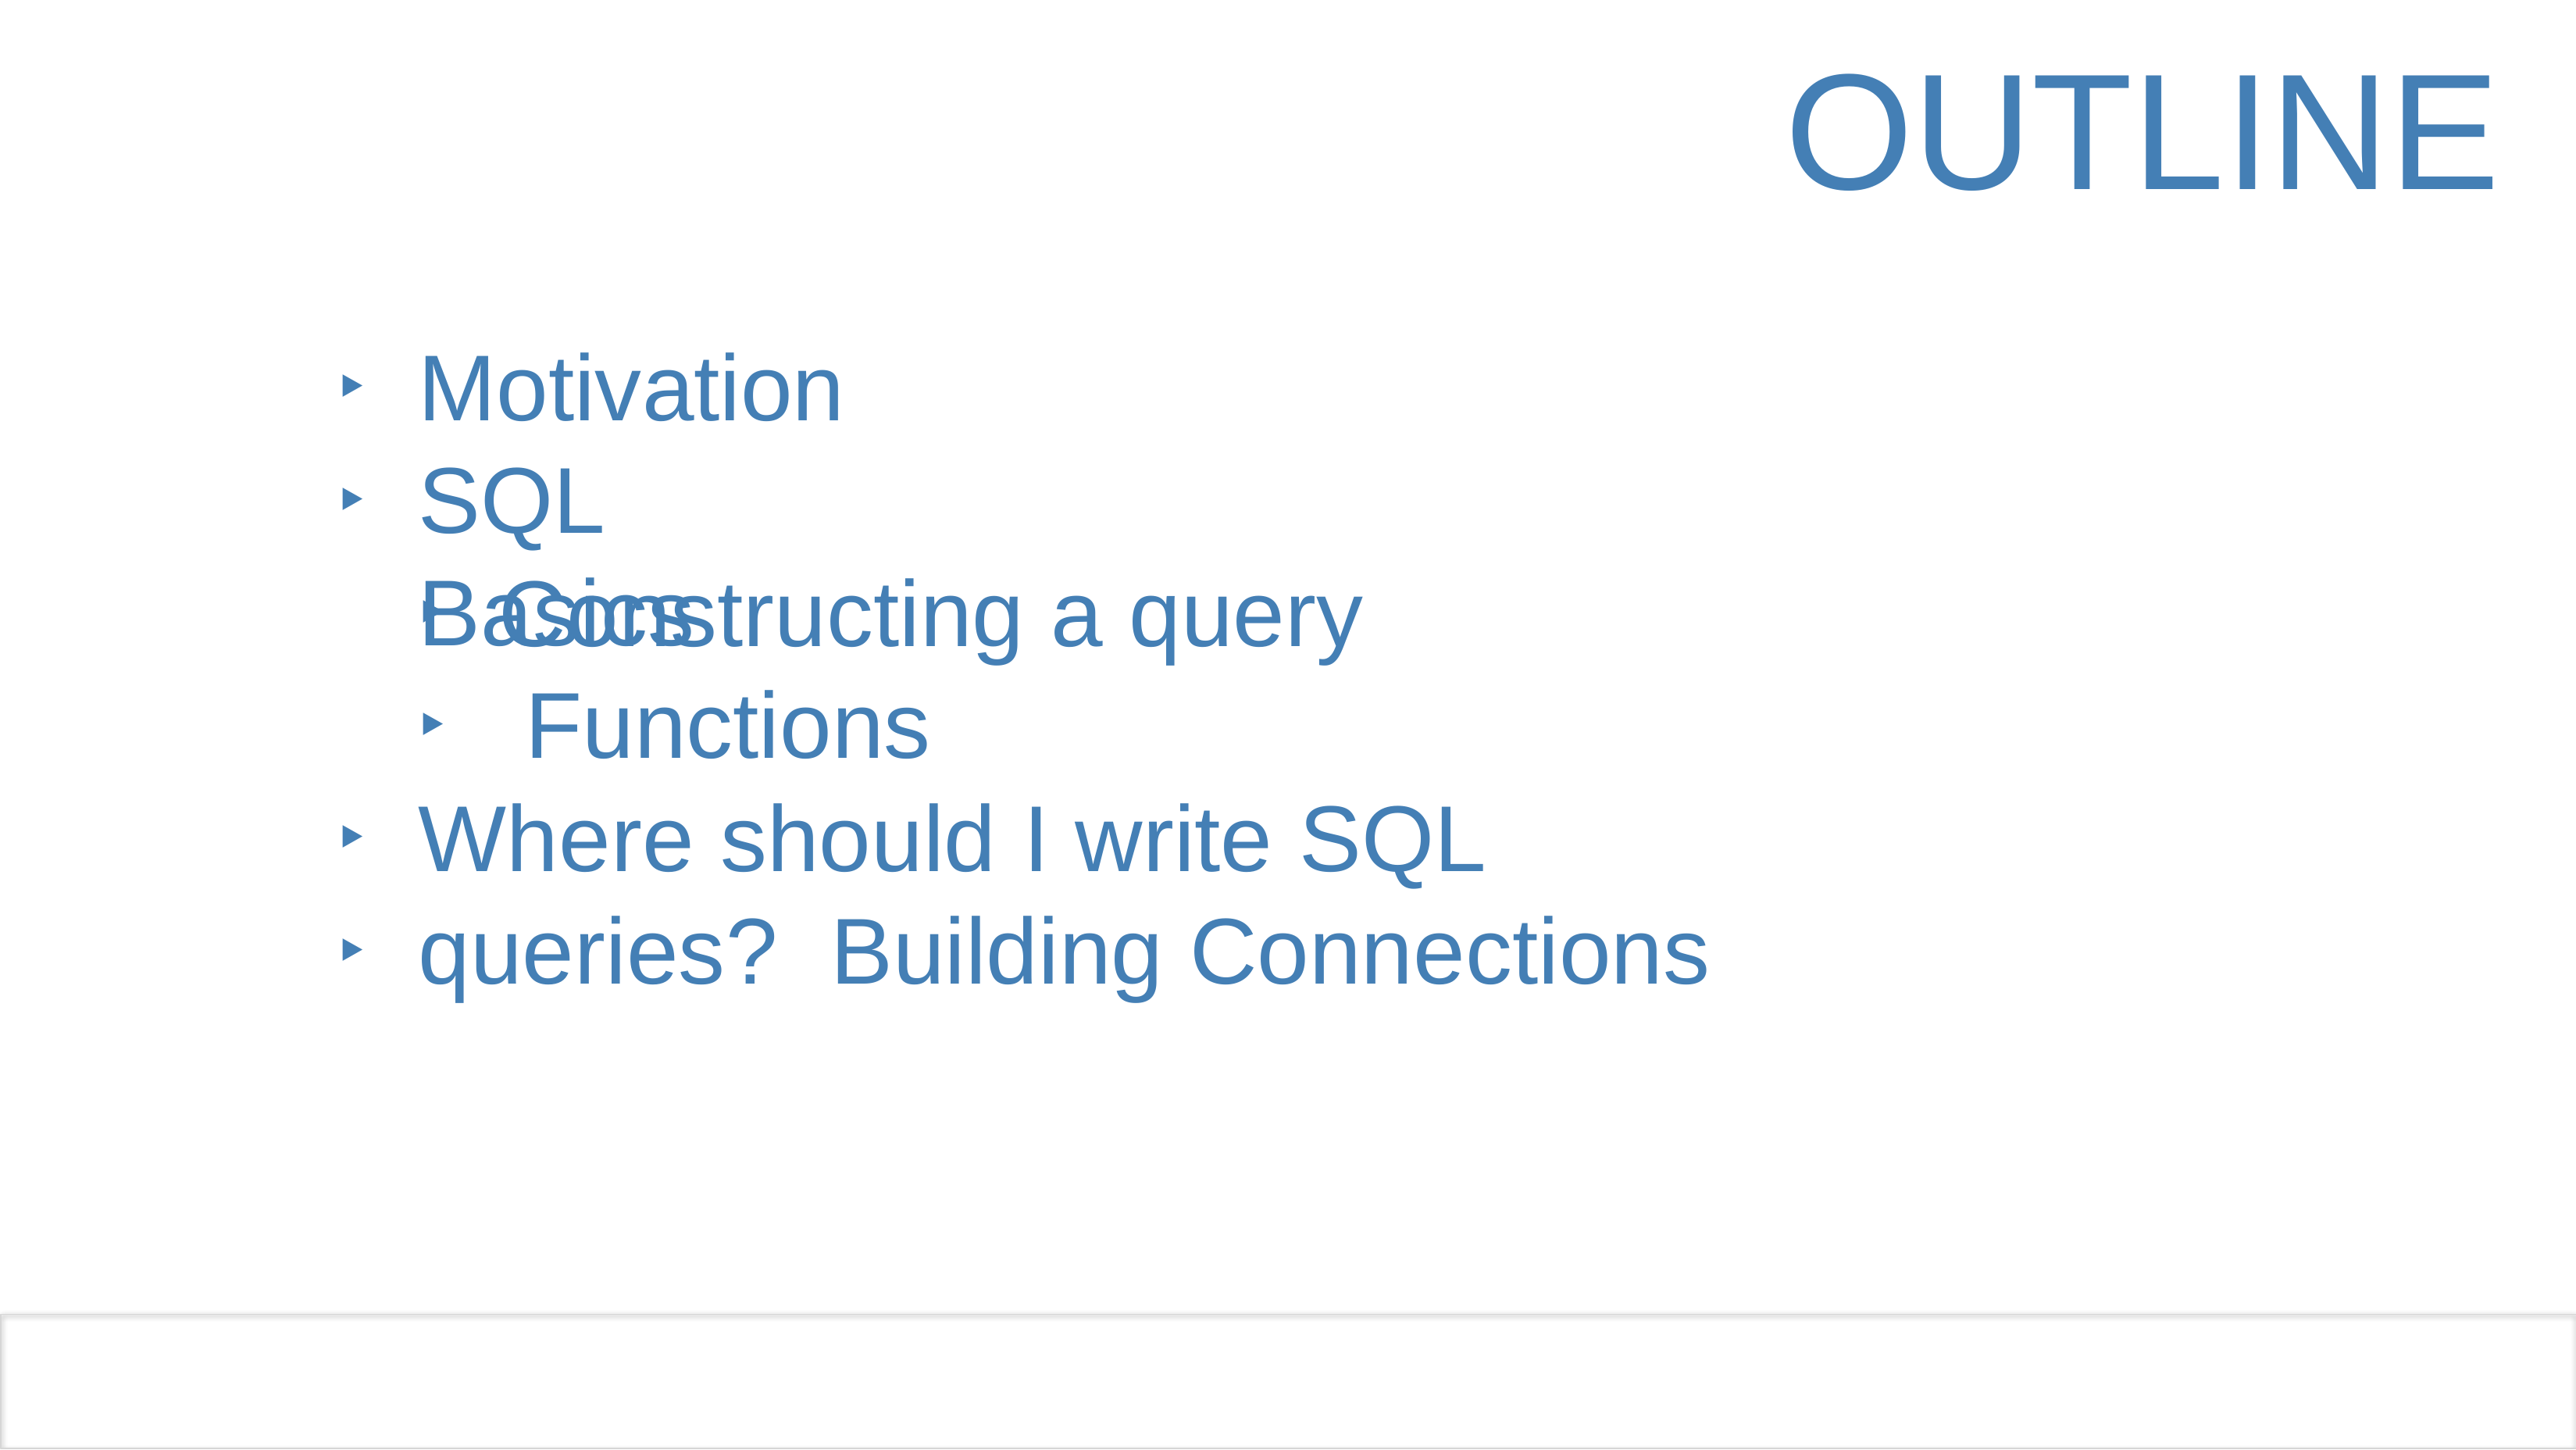

# OUTLINE
‣
‣
Motivation  SQL Basics
‣
‣
Constructing a query  Functions
‣
‣
Where should I write SQL queries?  Building Connections